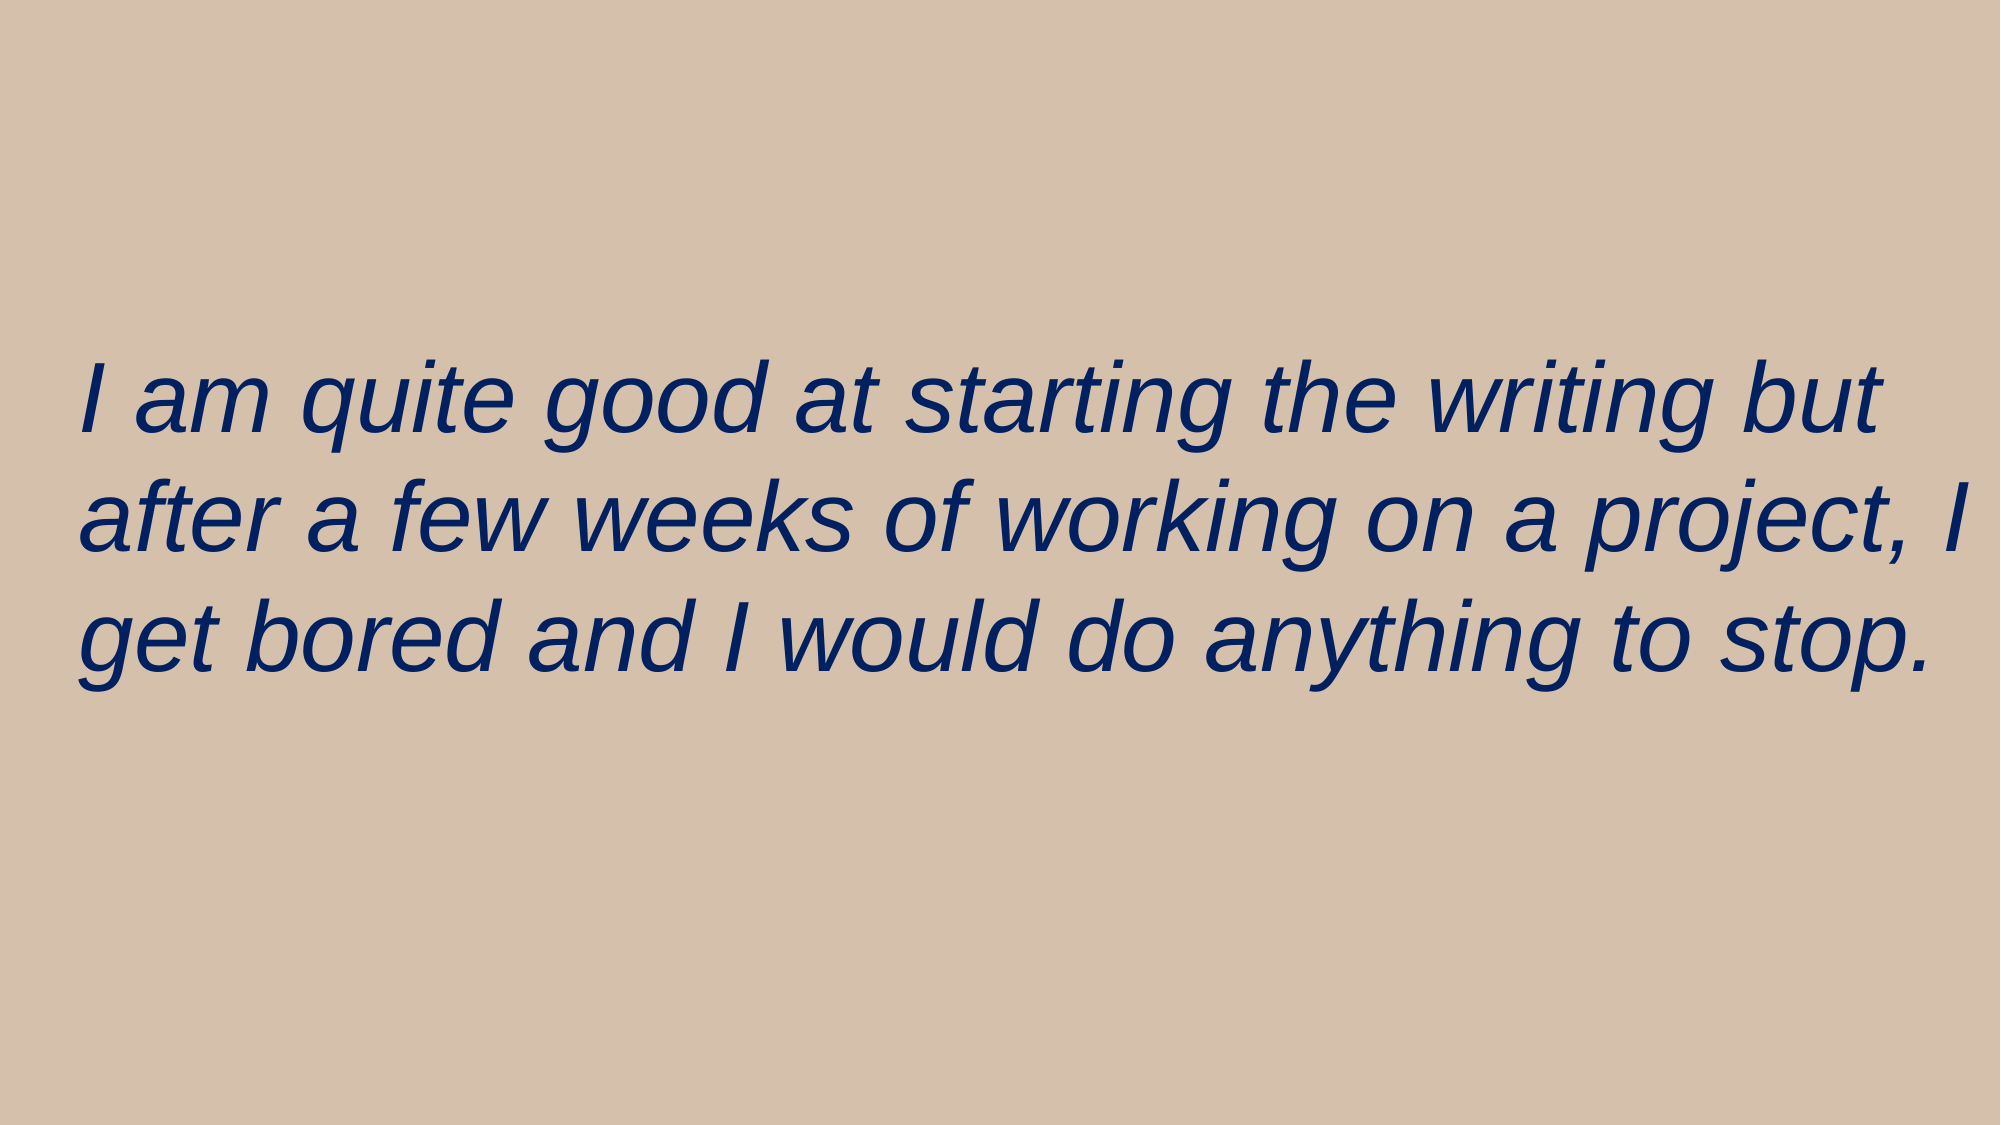

I am quite good at starting the writing but after a few weeks of working on a project, I get bored and I would do anything to stop.